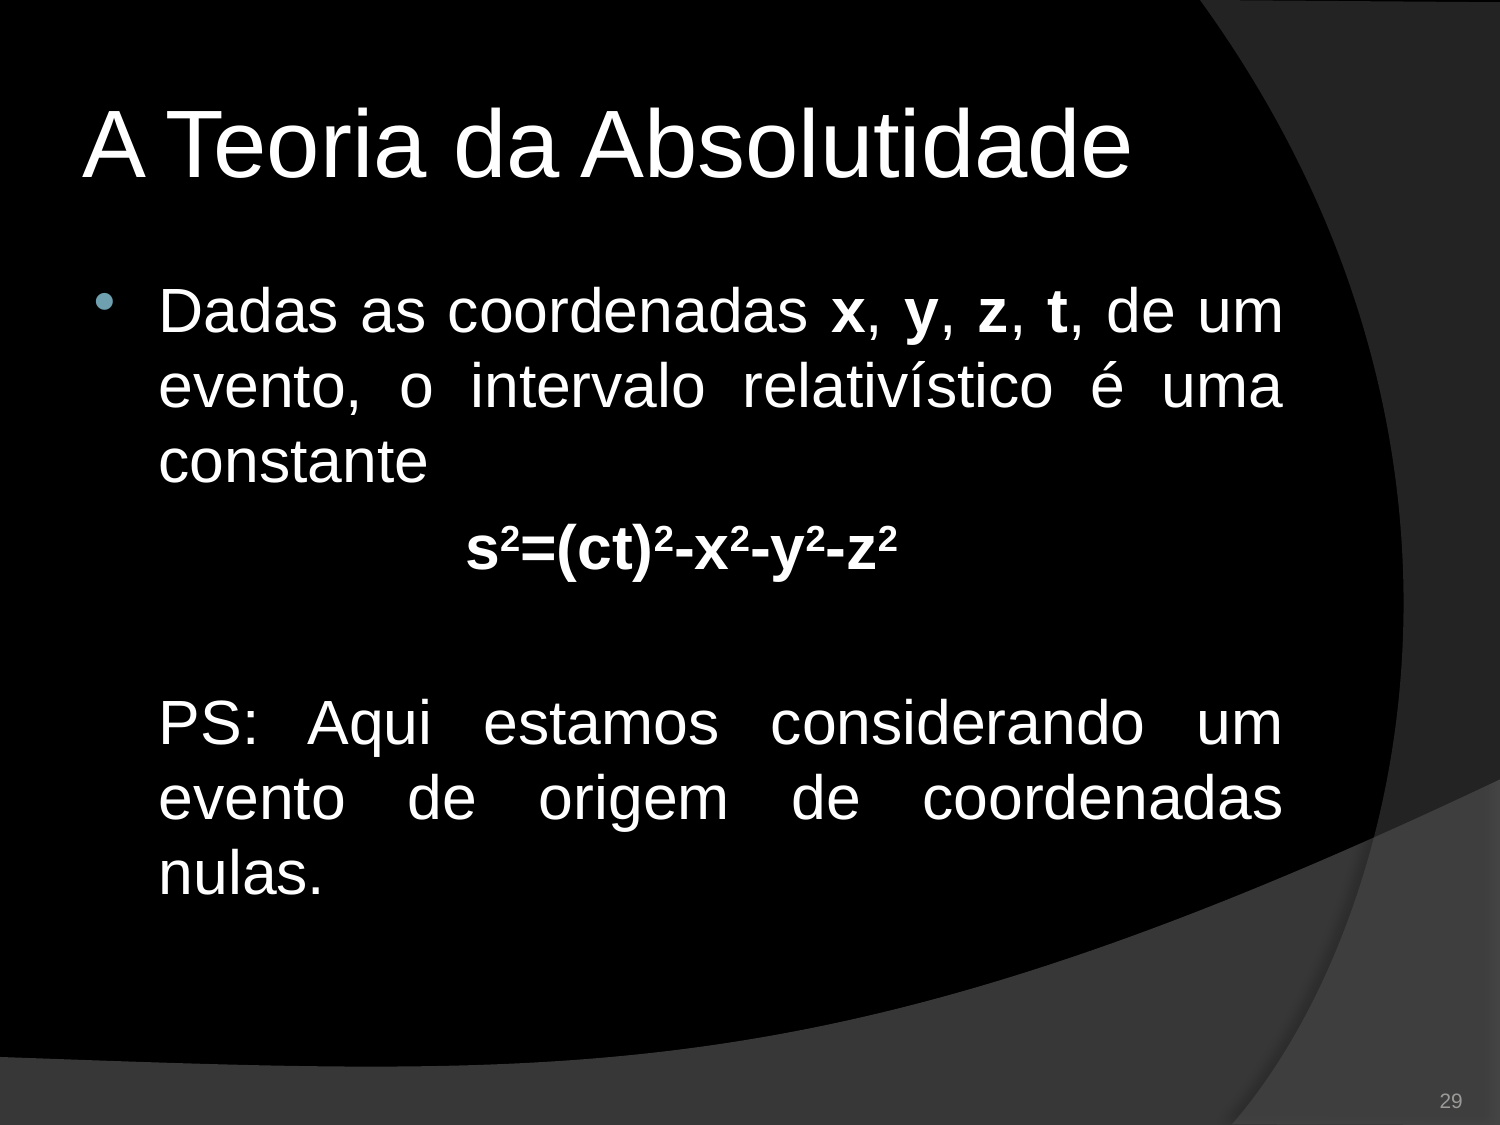

# A Teoria da Absolutidade
Dadas as coordenadas x, y, z, t, de um evento, o intervalo relativístico é uma constante
s2=(ct)2-x2-y2-z2

	PS: Aqui estamos considerando um evento de origem de coordenadas nulas.
29